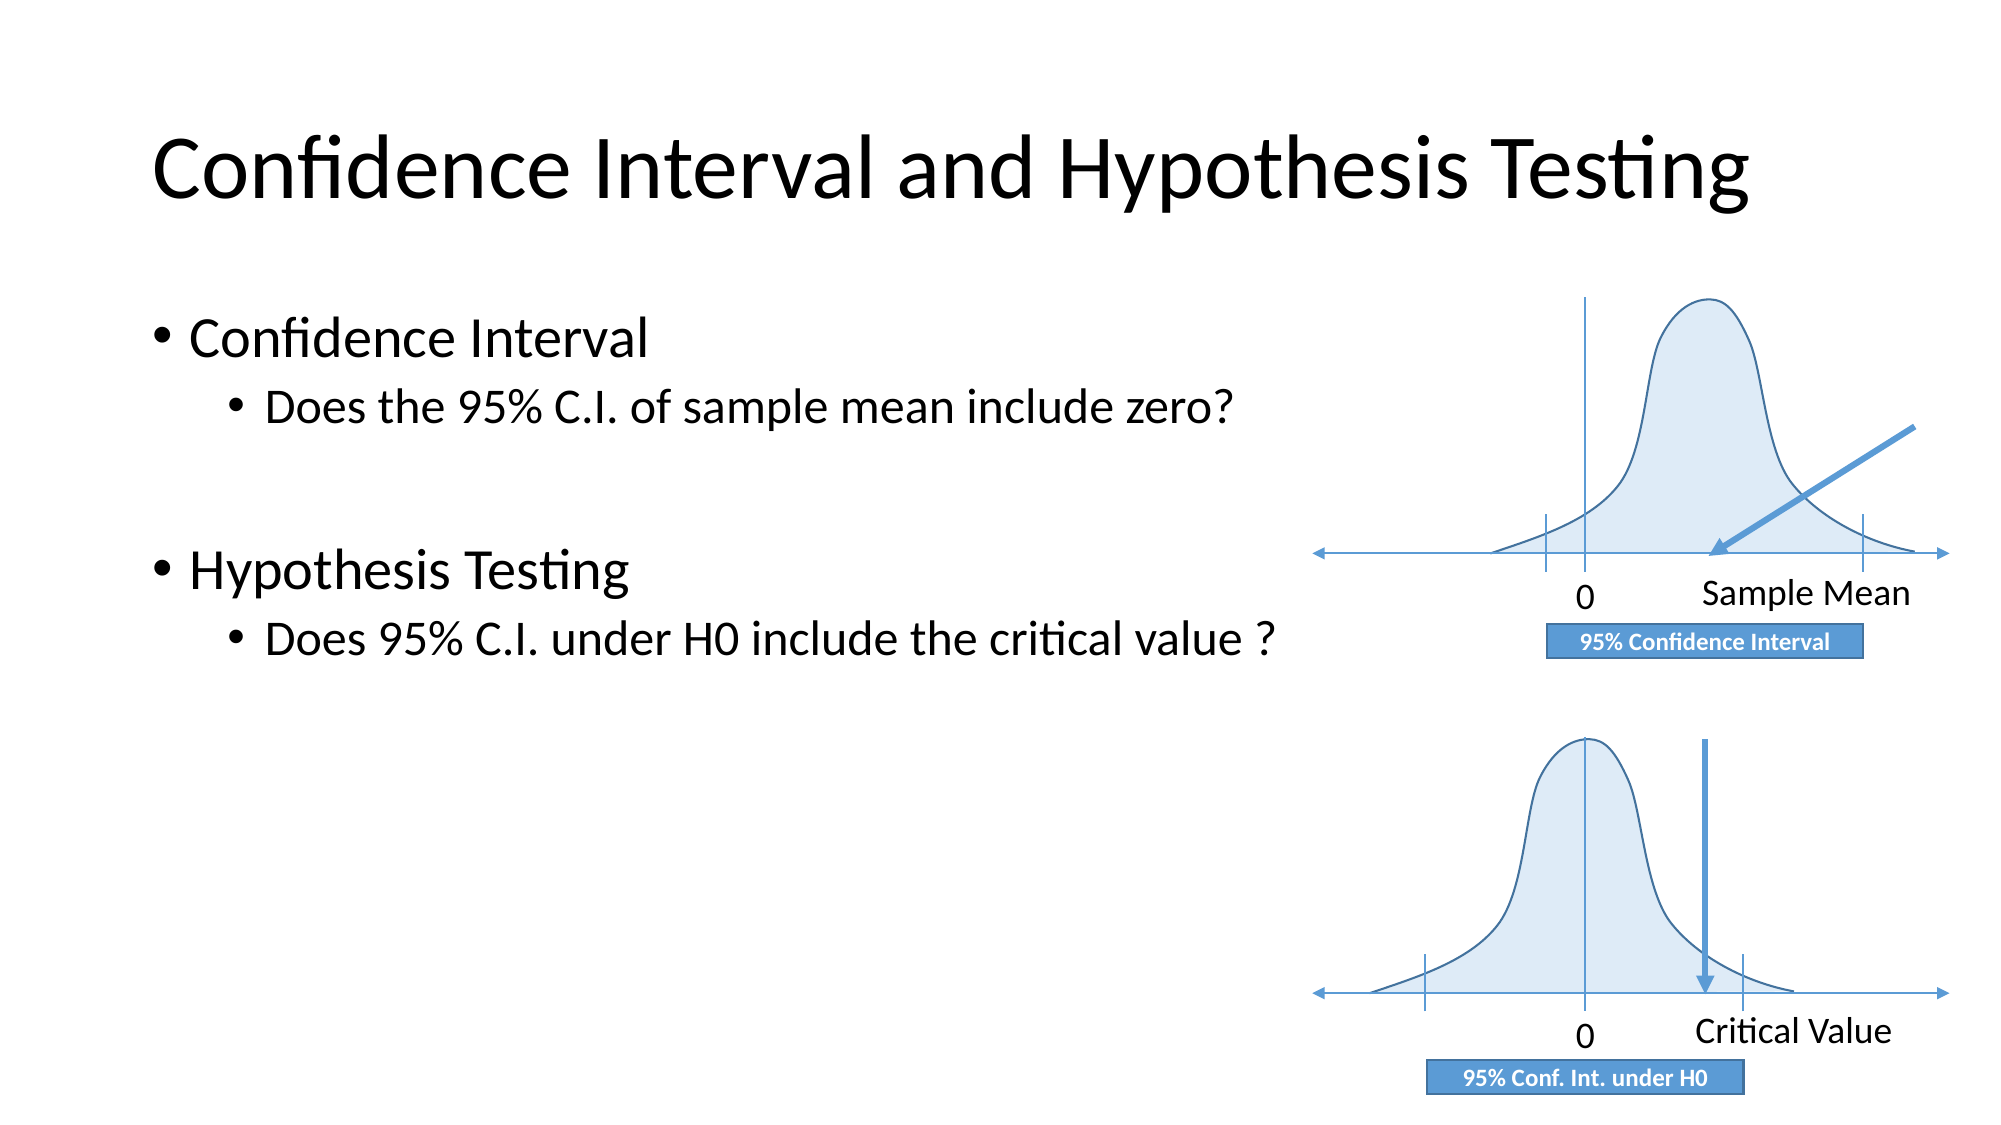

# Confidence Interval and Hypothesis Testing
Confidence Interval
Does the 95% C.I. of sample mean include zero?

Hypothesis Testing
Does 95% C.I. under H0 include the critical value ?

Sample Mean
0
95% Confidence Interval

Critical Value
0
95% Conf. Int. under H0